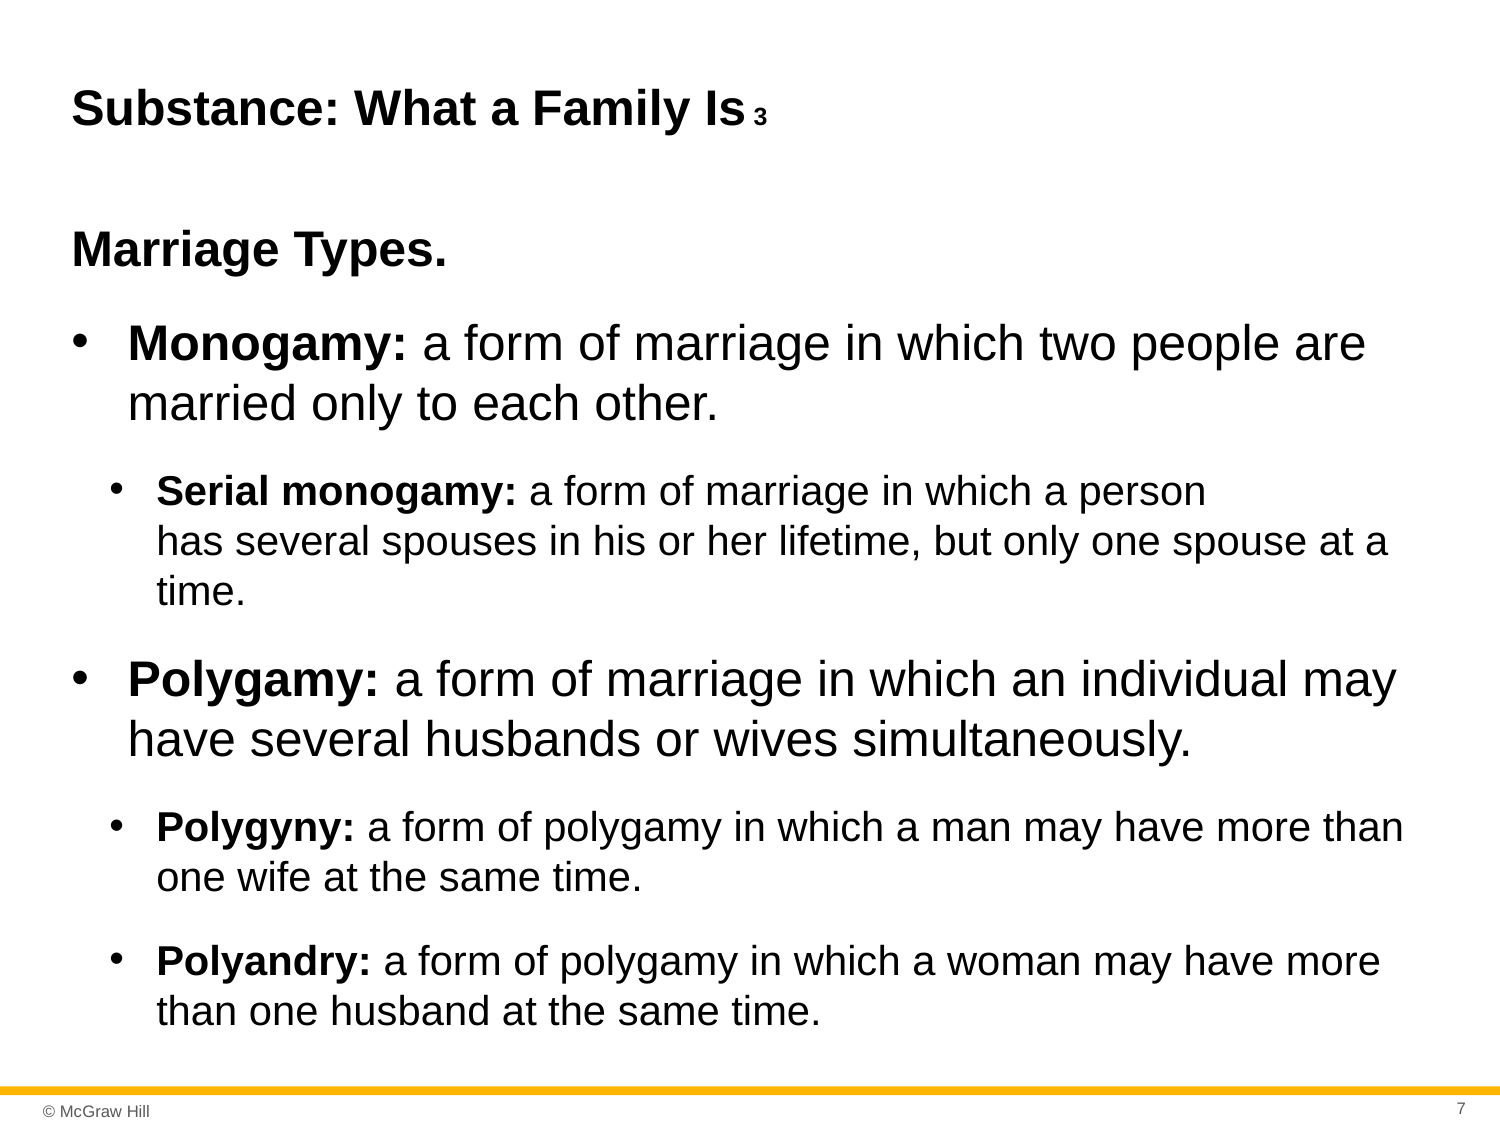

# Substance: What a Family Is 3
Marriage Types.
Monogamy: a form of marriage in which two people are married only to each other.
Serial monogamy: a form of marriage in which a person
has several spouses in his or her lifetime, but only one spouse at a time.
Polygamy: a form of marriage in which an individual may have several husbands or wives simultaneously.
Polygyny: a form of polygamy in which a man may have more than one wife at the same time.
Polyandry: a form of polygamy in which a woman may have more than one husband at the same time.